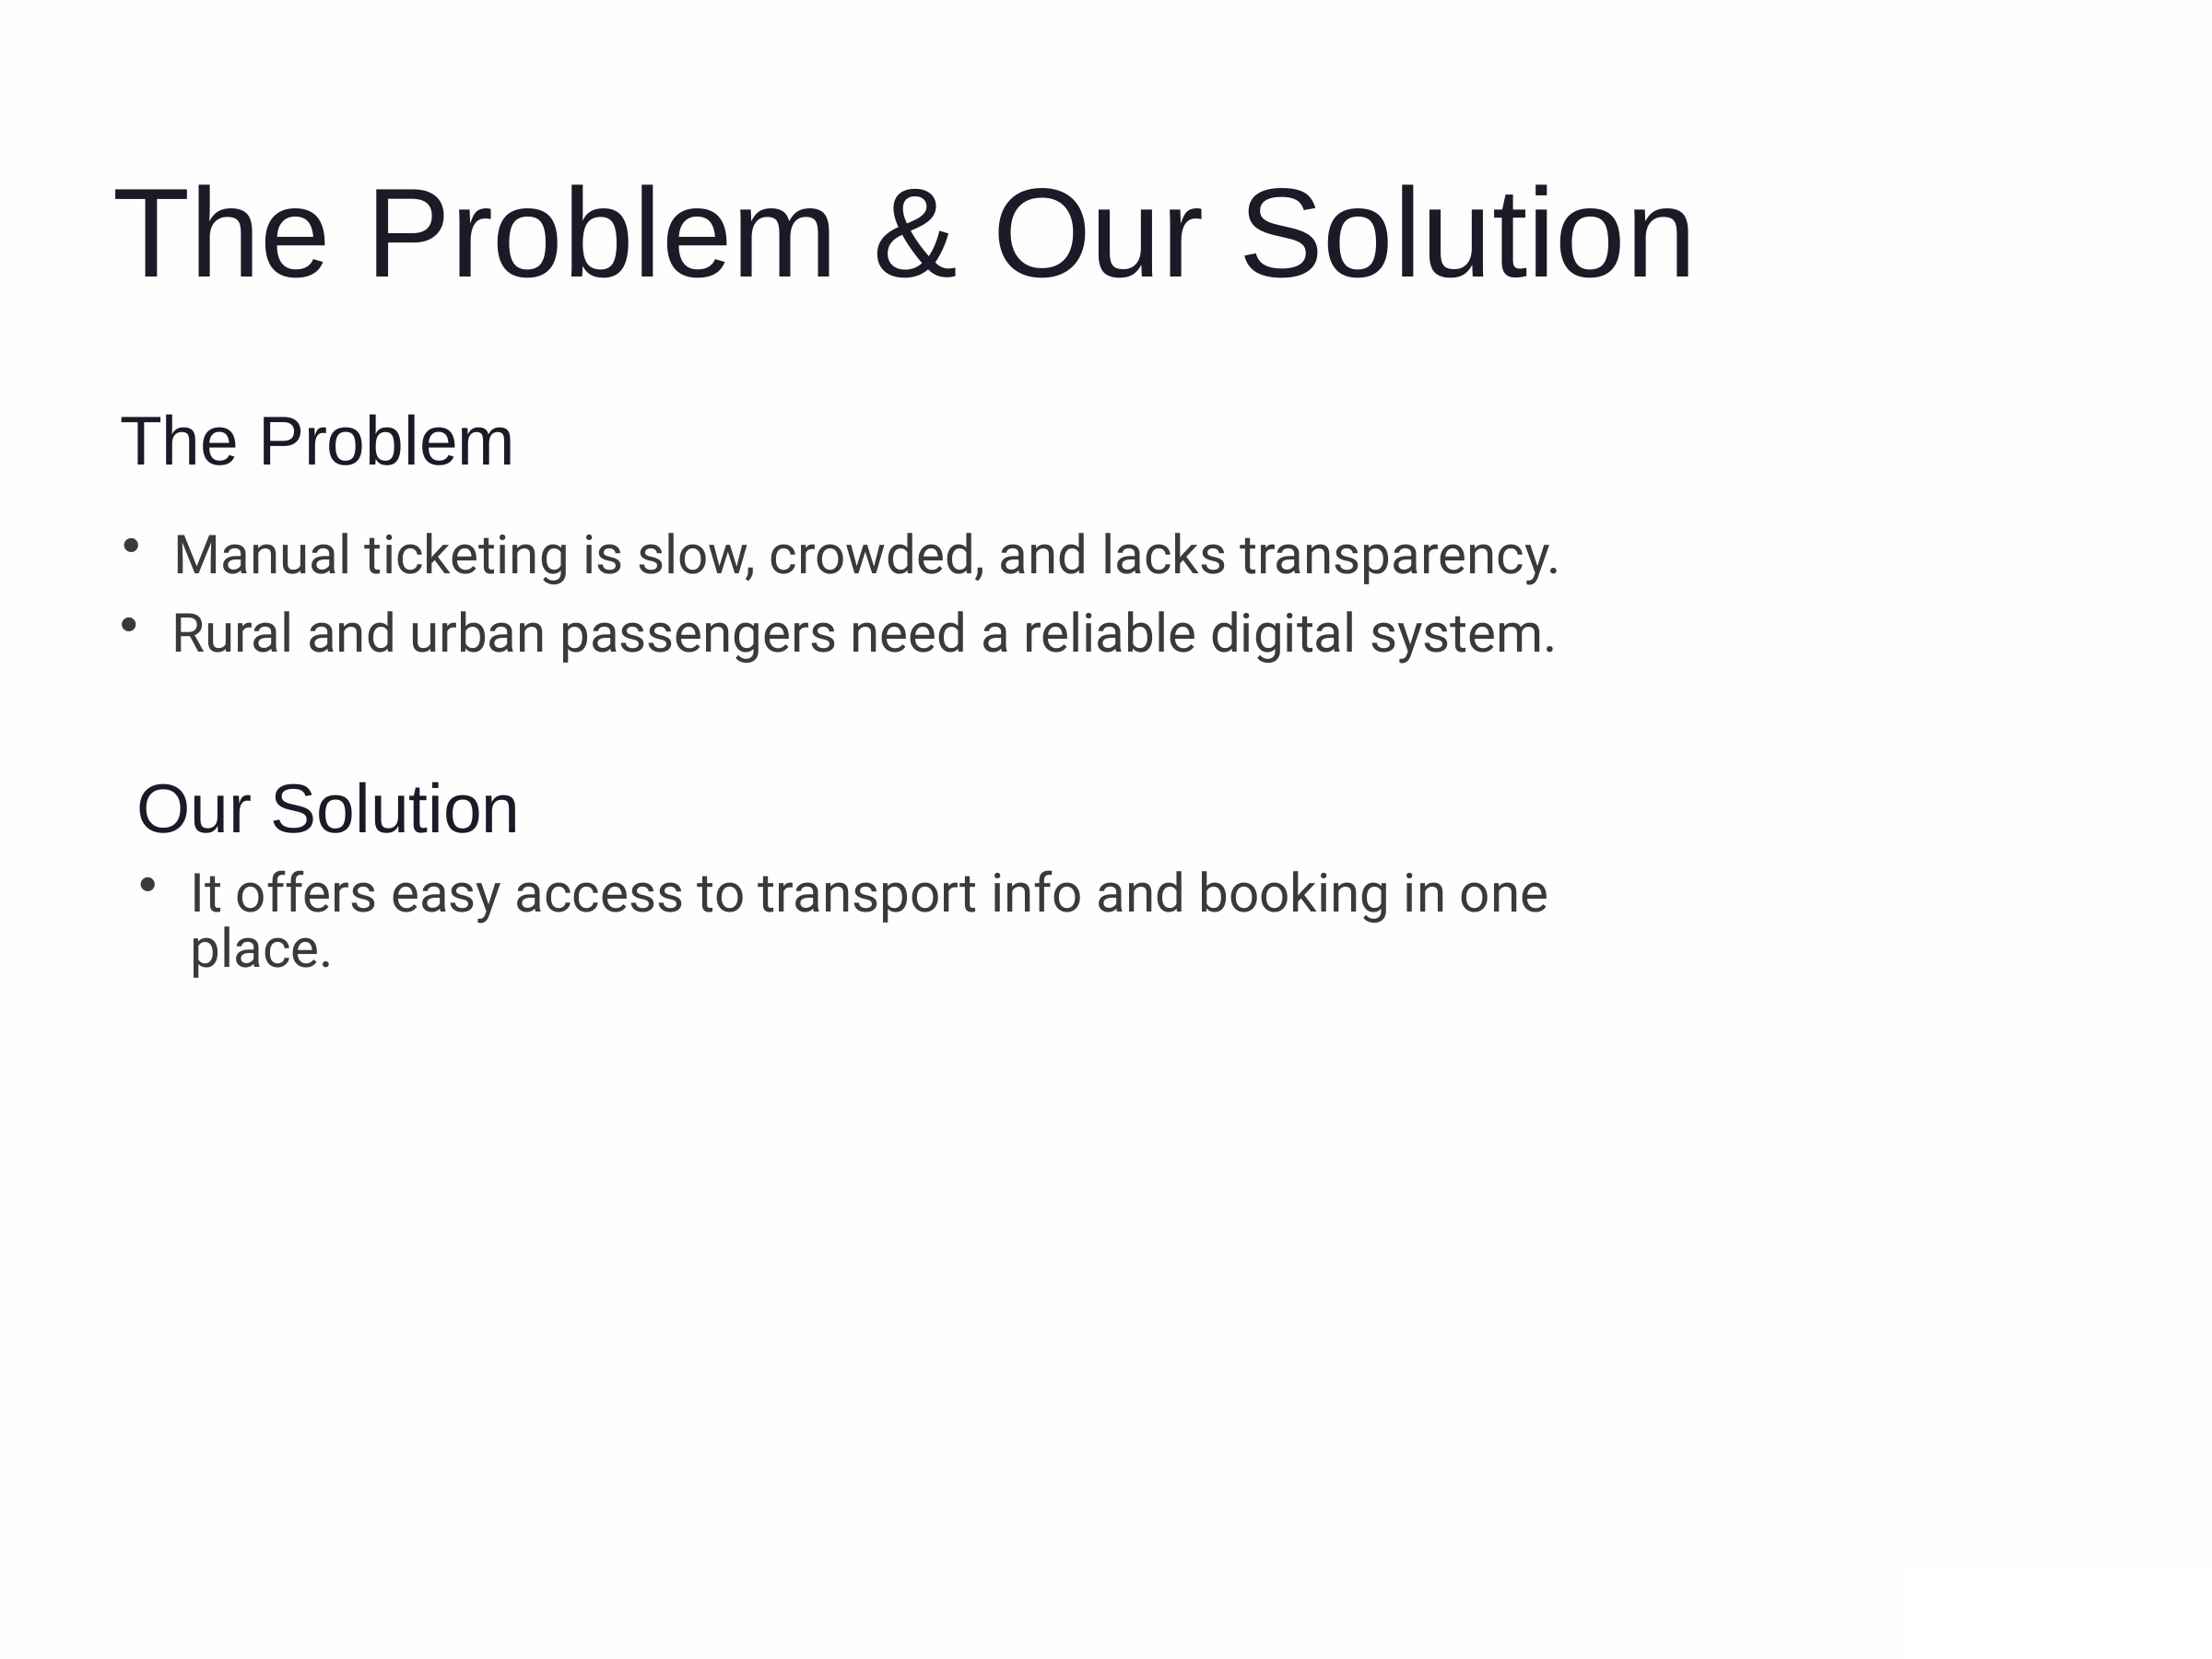

The Problem & Our Solution
The Problem
Manual ticketing is slow, crowded, and lacks transparency.
Rural and urban passengers need a reliable digital system.
Our Solution
It offers easy access to transport info and booking in one place.